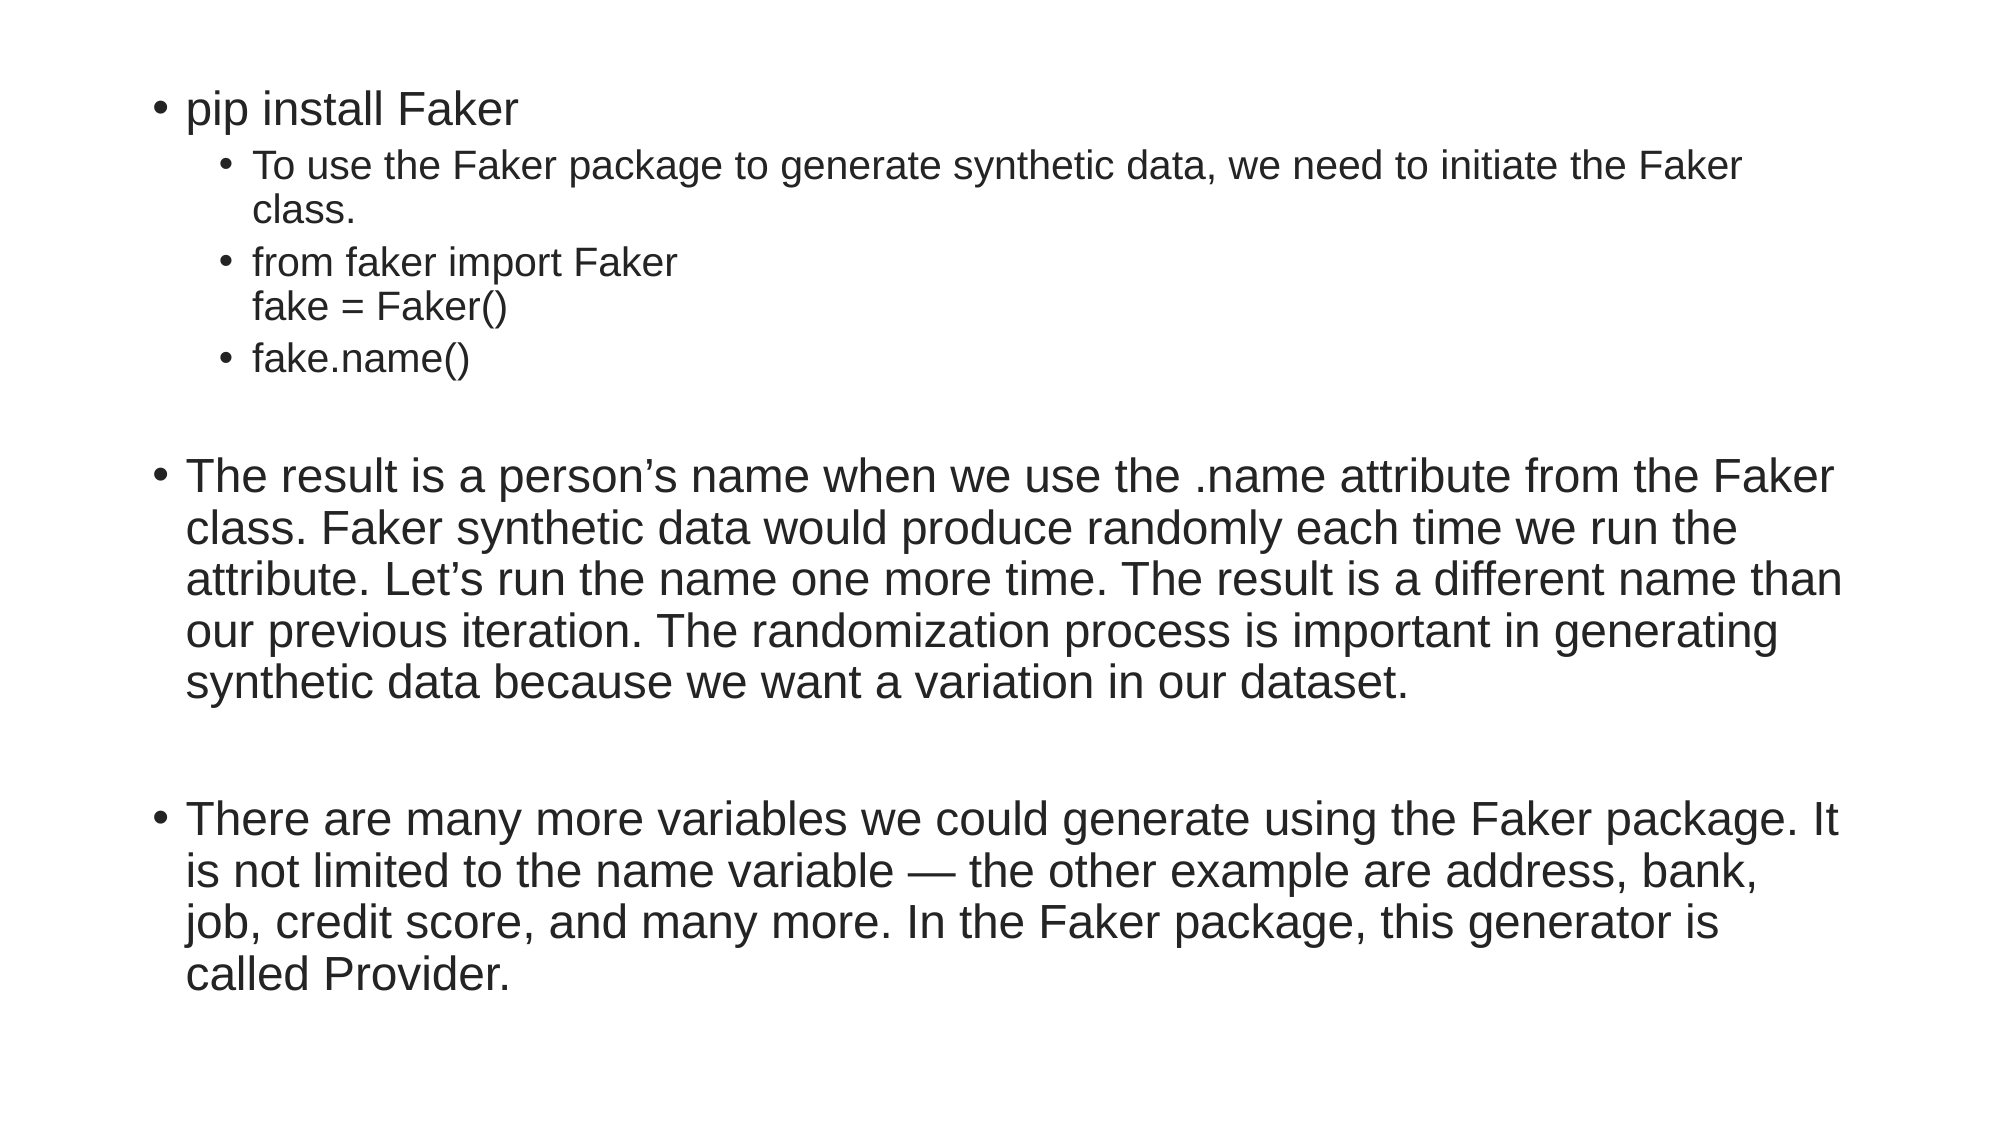

pip install Faker
To use the Faker package to generate synthetic data, we need to initiate the Faker class.
from faker import Faker
fake = Faker()
fake.name()

The result is a person’s name when we use the .name attribute from the Faker class. Faker synthetic data would produce randomly each time we run the attribute. Let’s run the name one more time. The result is a different name than our previous iteration. The randomization process is important in generating synthetic data because we want a variation in our dataset.

There are many more variables we could generate using the Faker package. It is not limited to the name variable — the other example are address, bank, job, credit score, and many more. In the Faker package, this generator is called Provider.